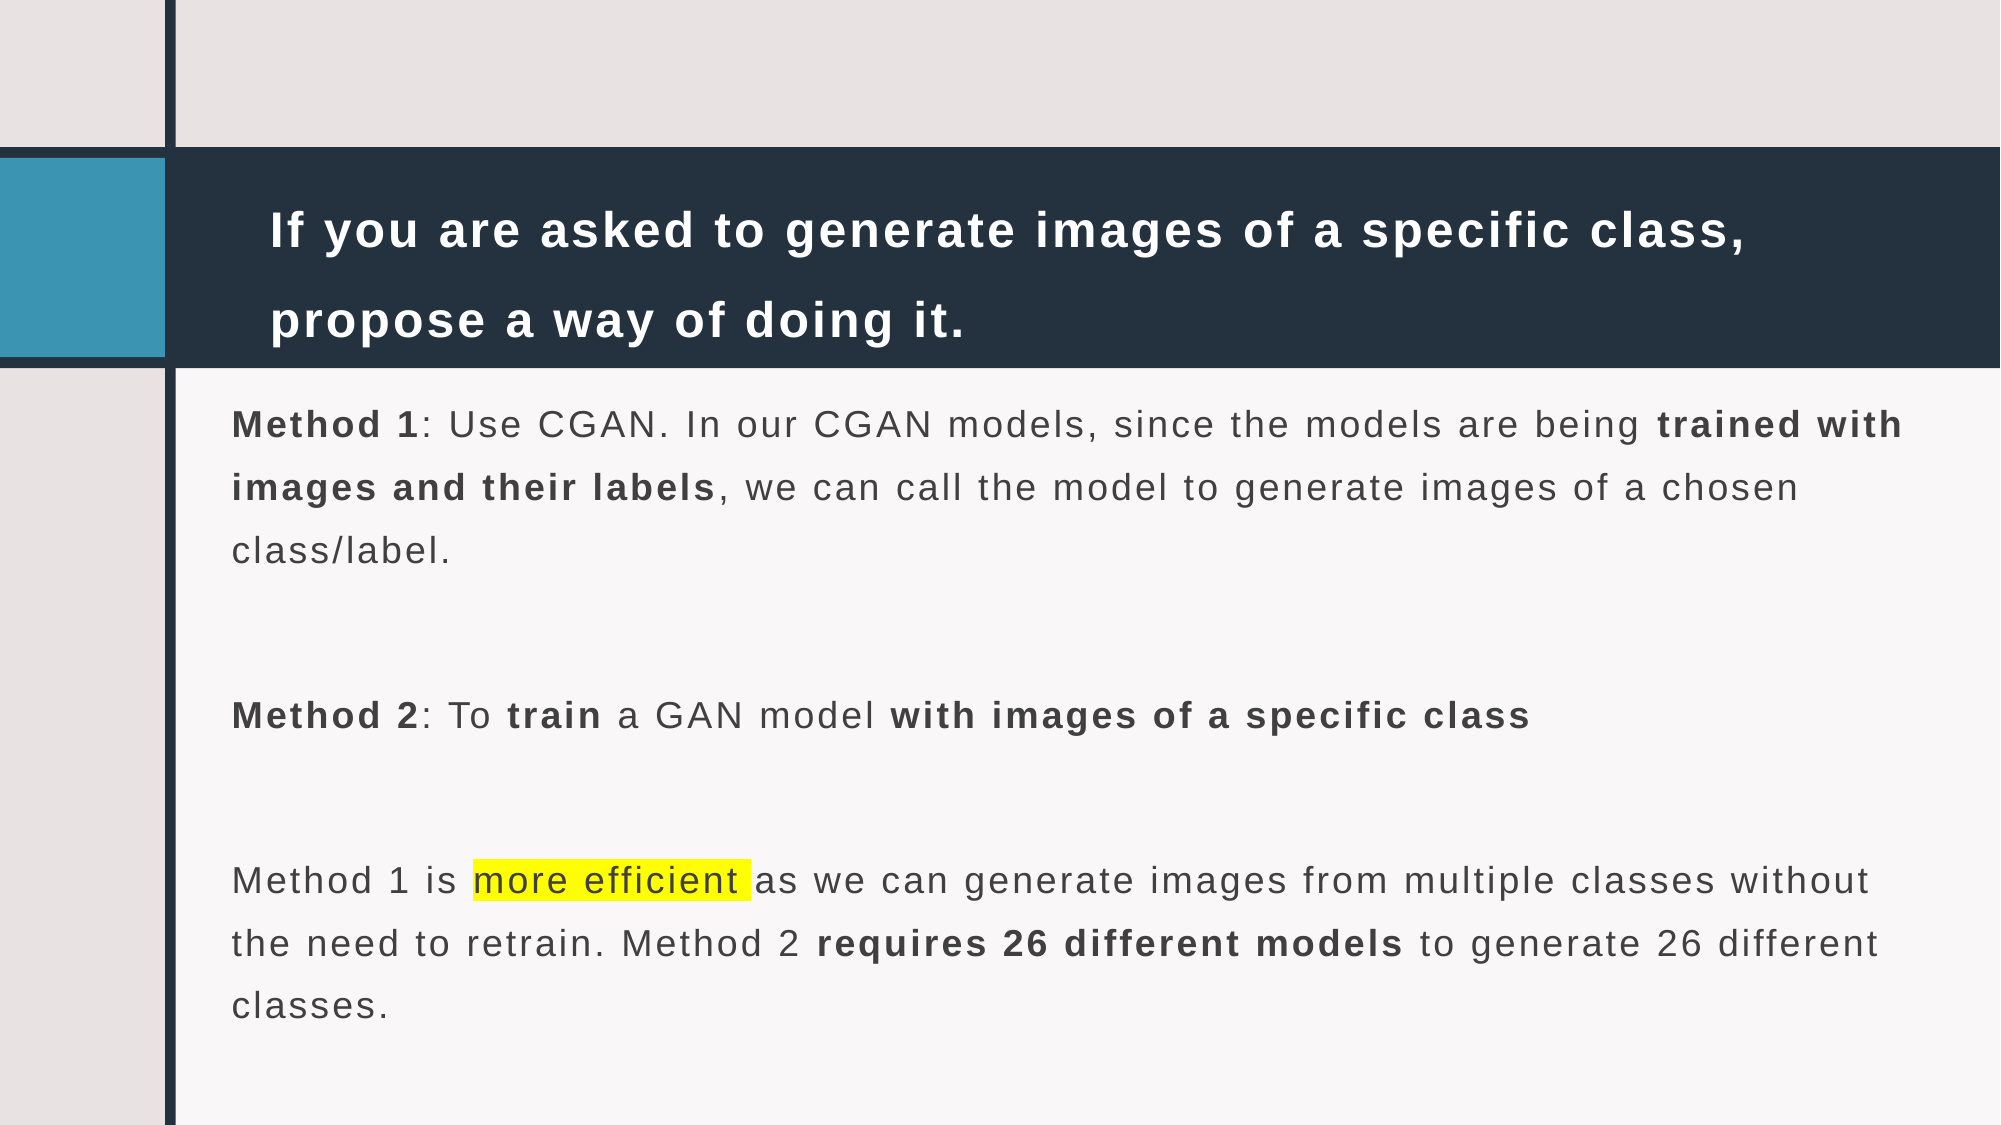

# If you are asked to generate images of a specific class, propose a way of doing it.

Method 1: Use CGAN. In our CGAN models, since the models are being trained with images and their labels, we can call the model to generate images of a chosen class/label.

Method 2: To train a GAN model with images of a specific class

Method 1 is more efficient as we can generate images from multiple classes without the need to retrain. Method 2 requires 26 different models to generate 26 different classes.